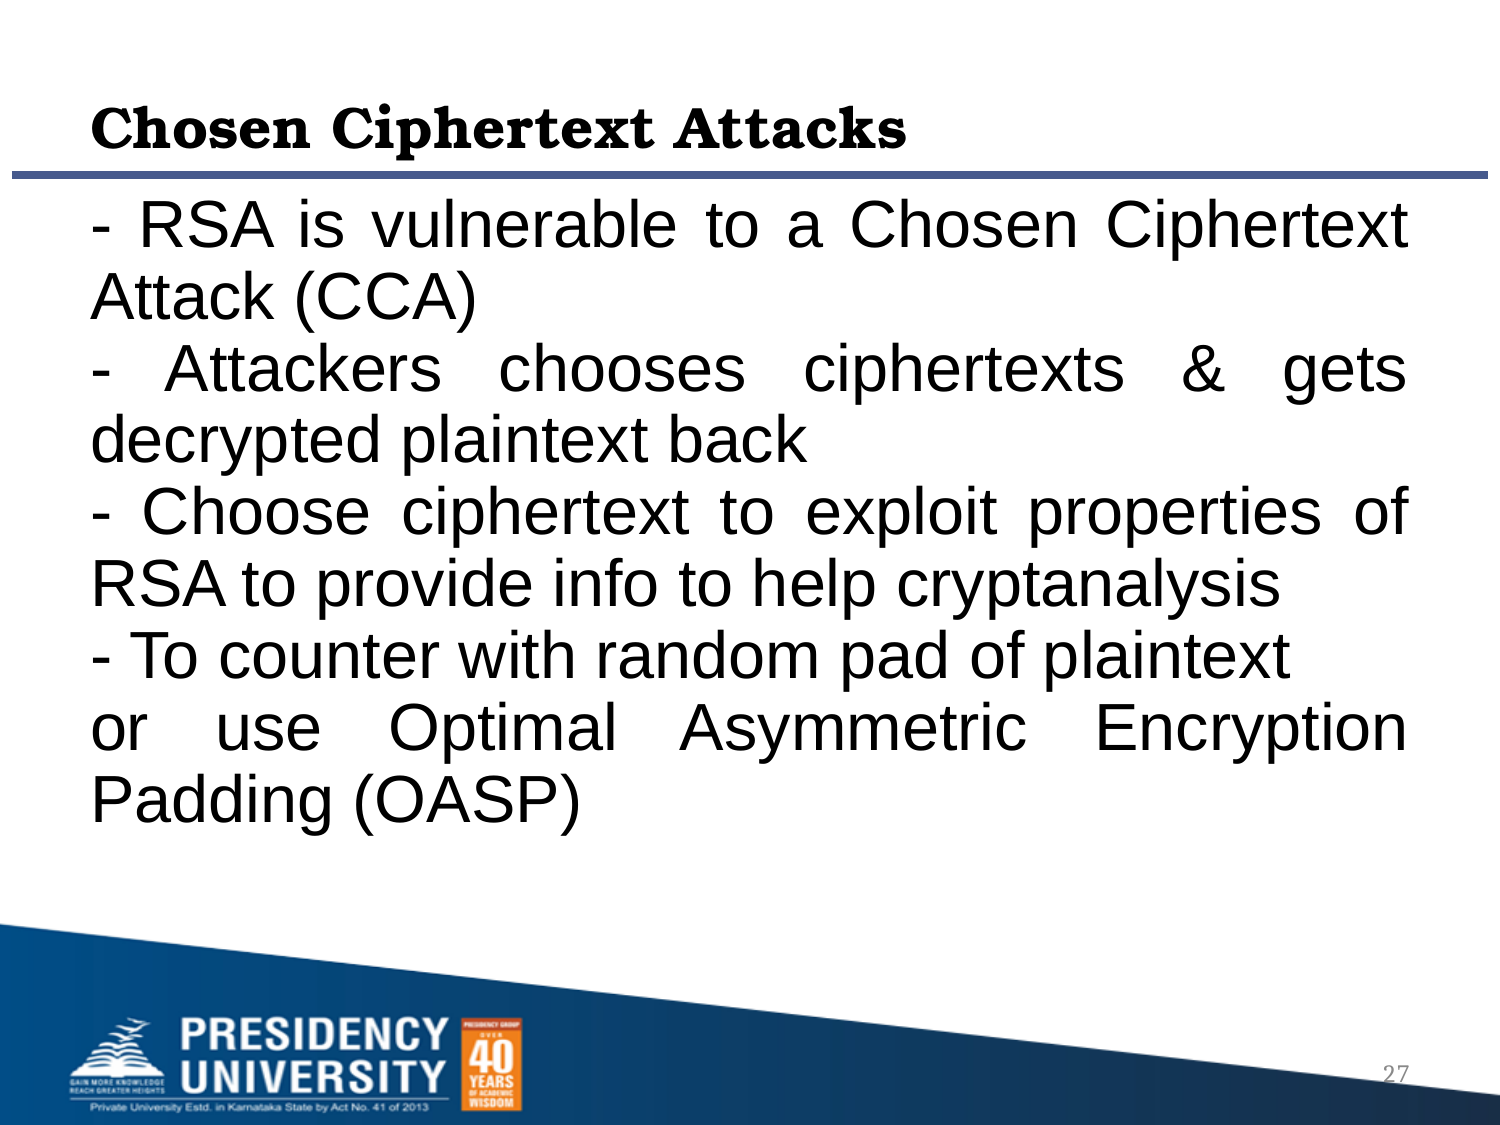

# Chosen Ciphertext Attacks
- RSA is vulnerable to a Chosen Ciphertext Attack (CCA)
- Attackers chooses ciphertexts & gets decrypted plaintext back
- Choose ciphertext to exploit properties of RSA to provide info to help cryptanalysis
- To counter with random pad of plaintext
or use Optimal Asymmetric Encryption Padding (OASP)

27